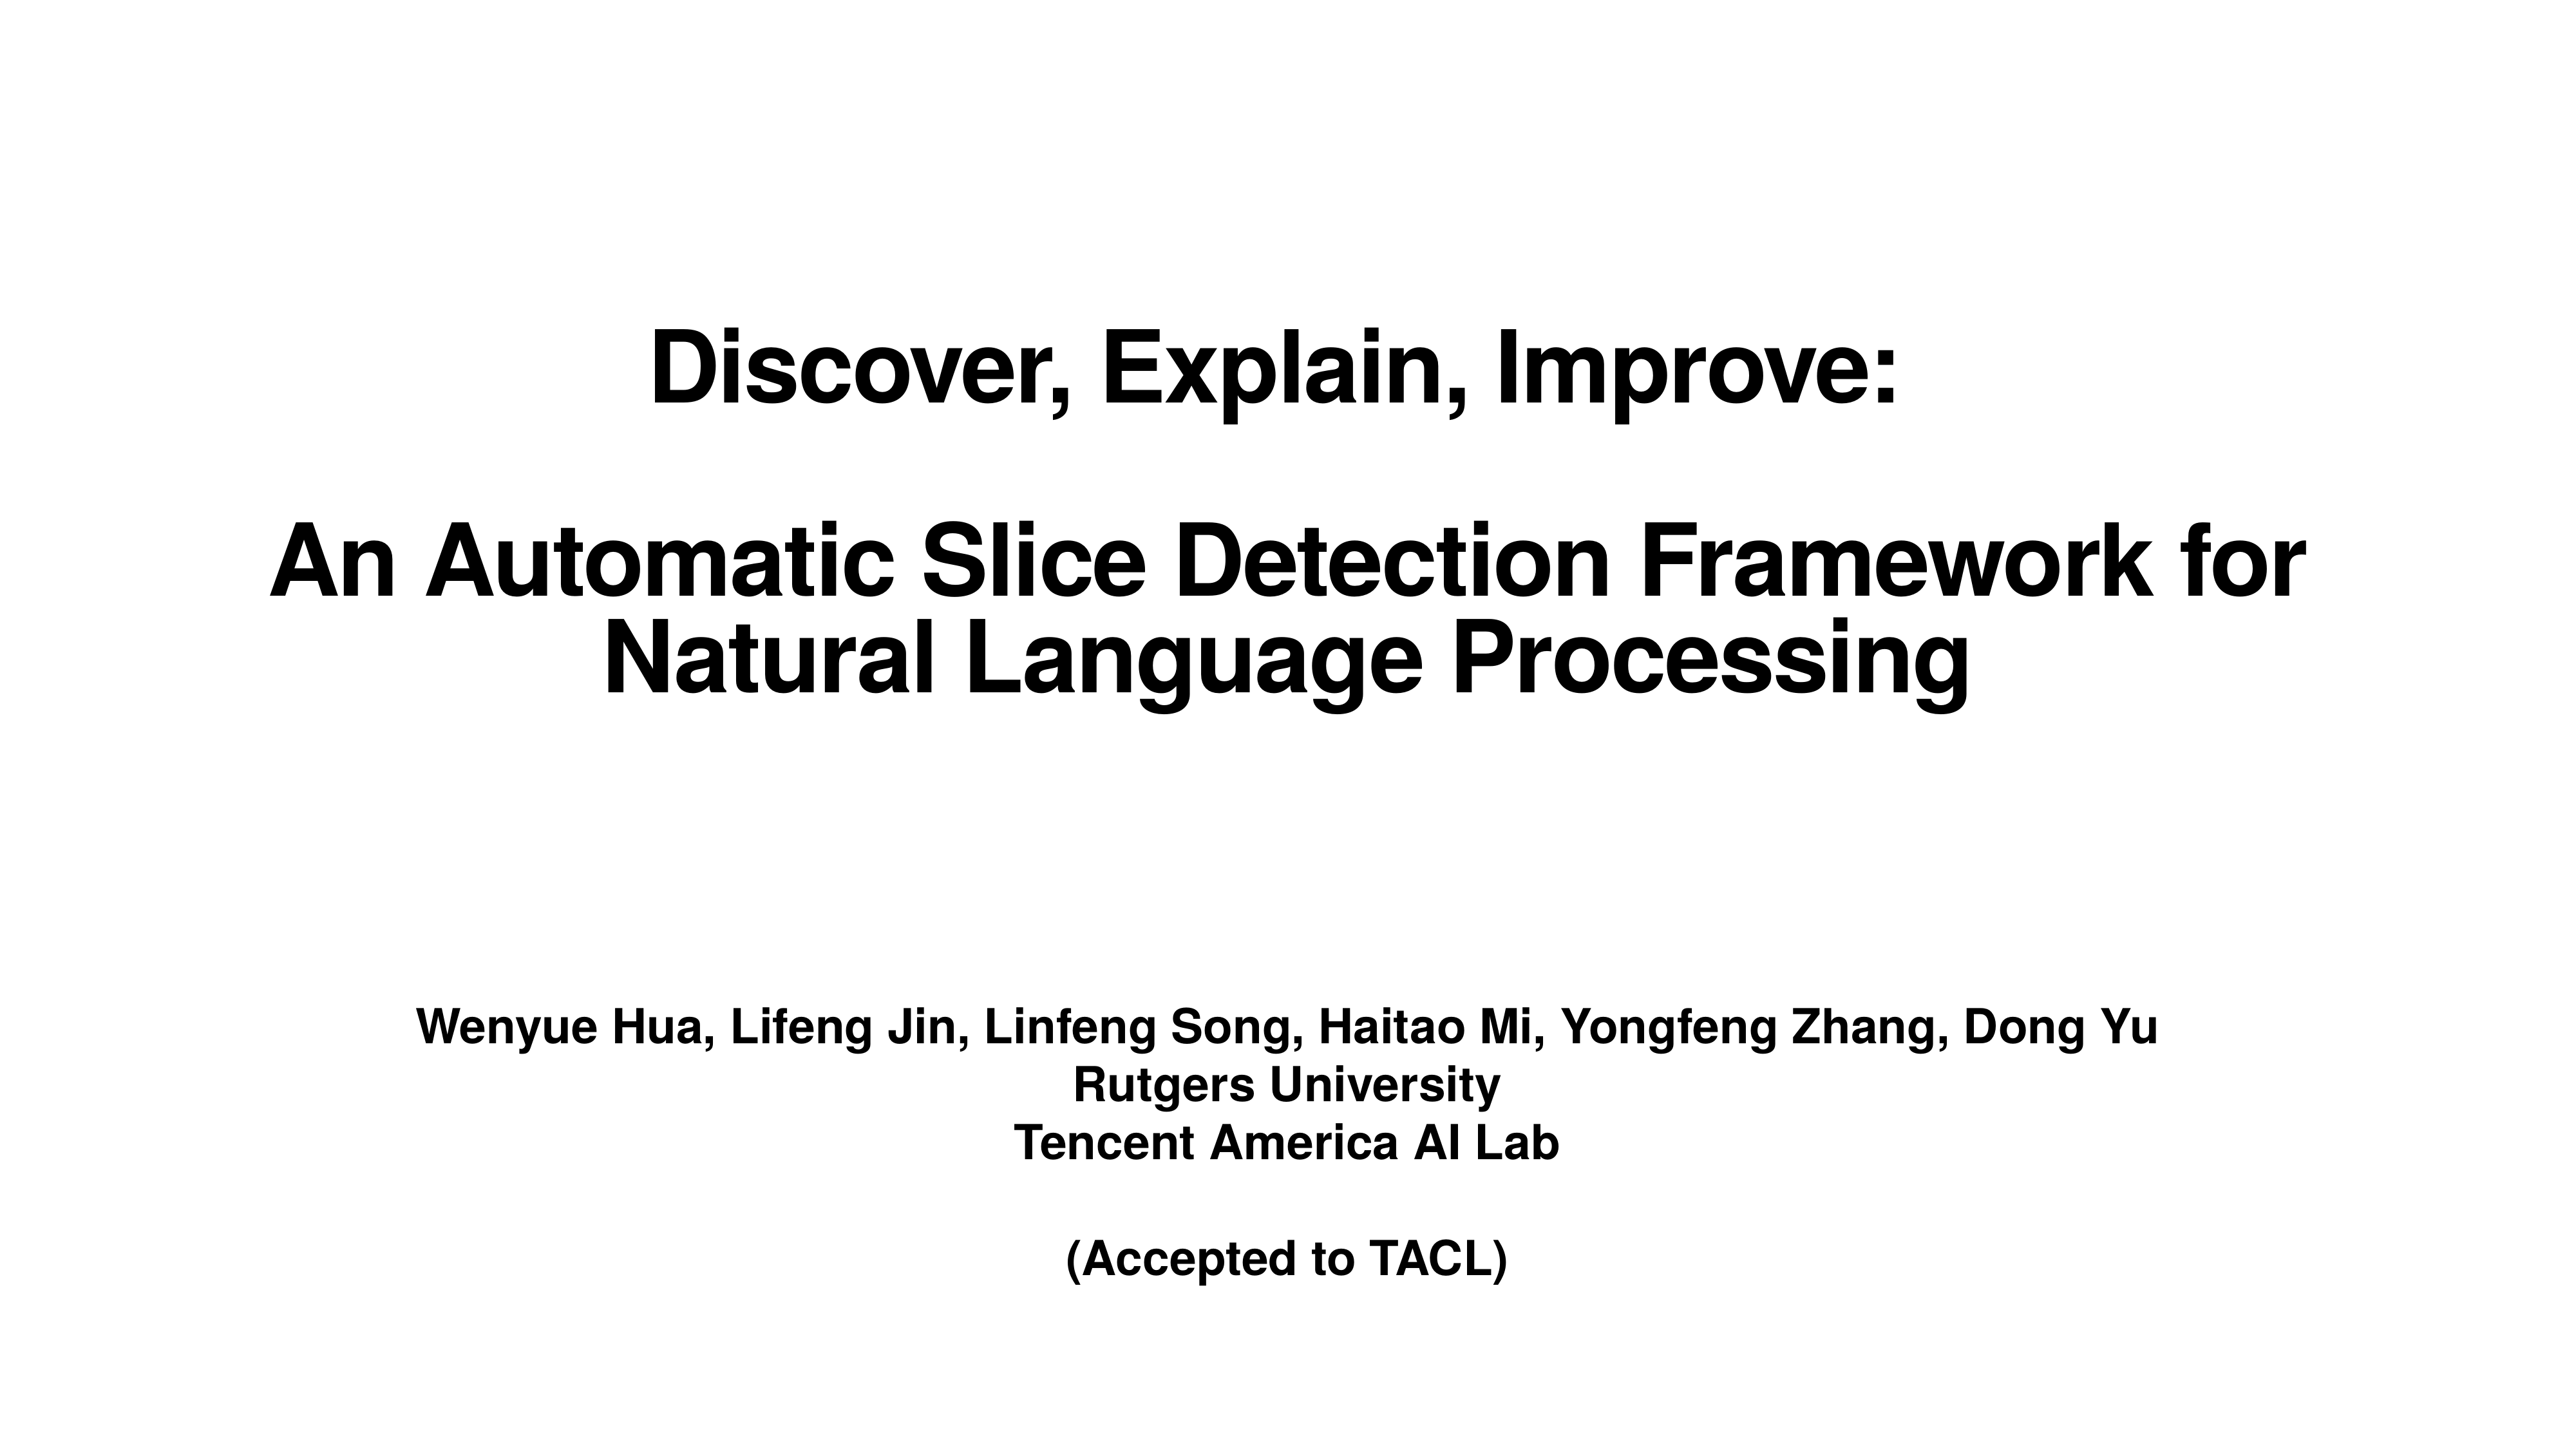

# Discover, Explain, Improve:

An Automatic Slice Detection Framework for
Natural Language Processing

Wenyue Hua, Lifeng Jin, Linfeng Song, Haitao Mi, Yongfeng Zhang, Dong Yu
Rutgers University
Tencent America AI Lab

(Accepted to TACL)
9